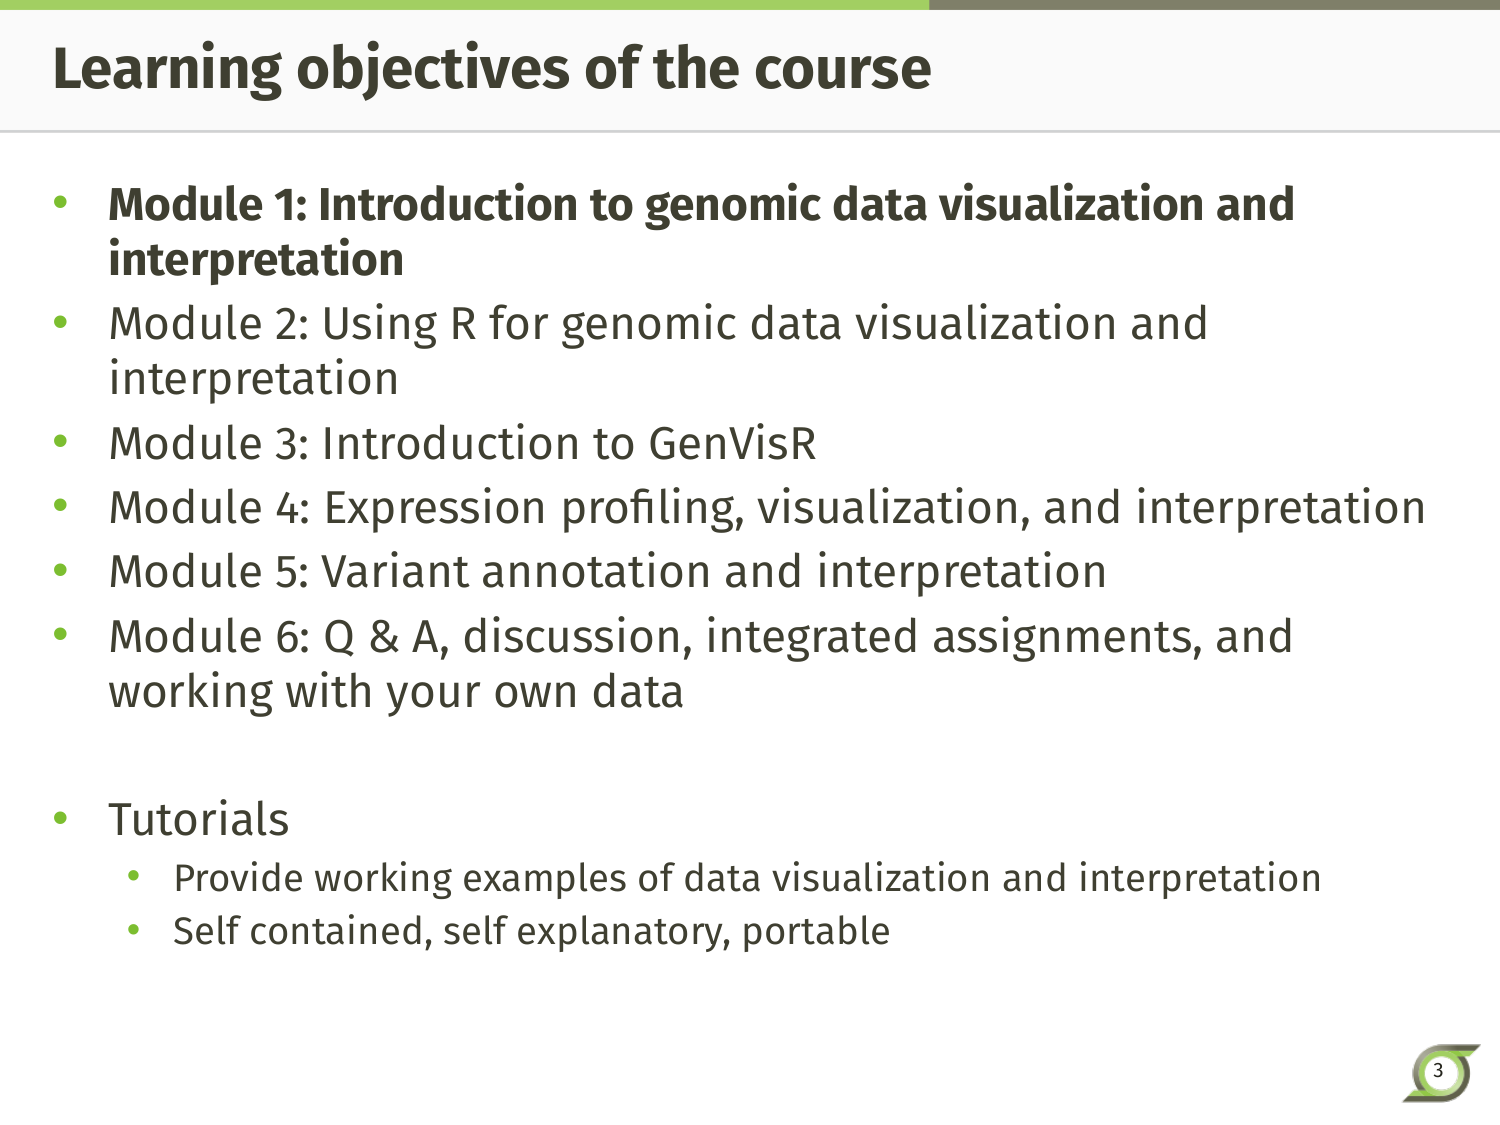

# Learning objectives of the course
Module 1: Introduction to genomic data visualization and interpretation
Module 2: Using R for genomic data visualization and interpretation
Module 3: Introduction to GenVisR
Module 4: Expression profiling, visualization, and interpretation
Module 5: Variant annotation and interpretation
Module 6: Q & A, discussion, integrated assignments, and working with your own data

Tutorials
Provide working examples of data visualization and interpretation
Self contained, self explanatory, portable